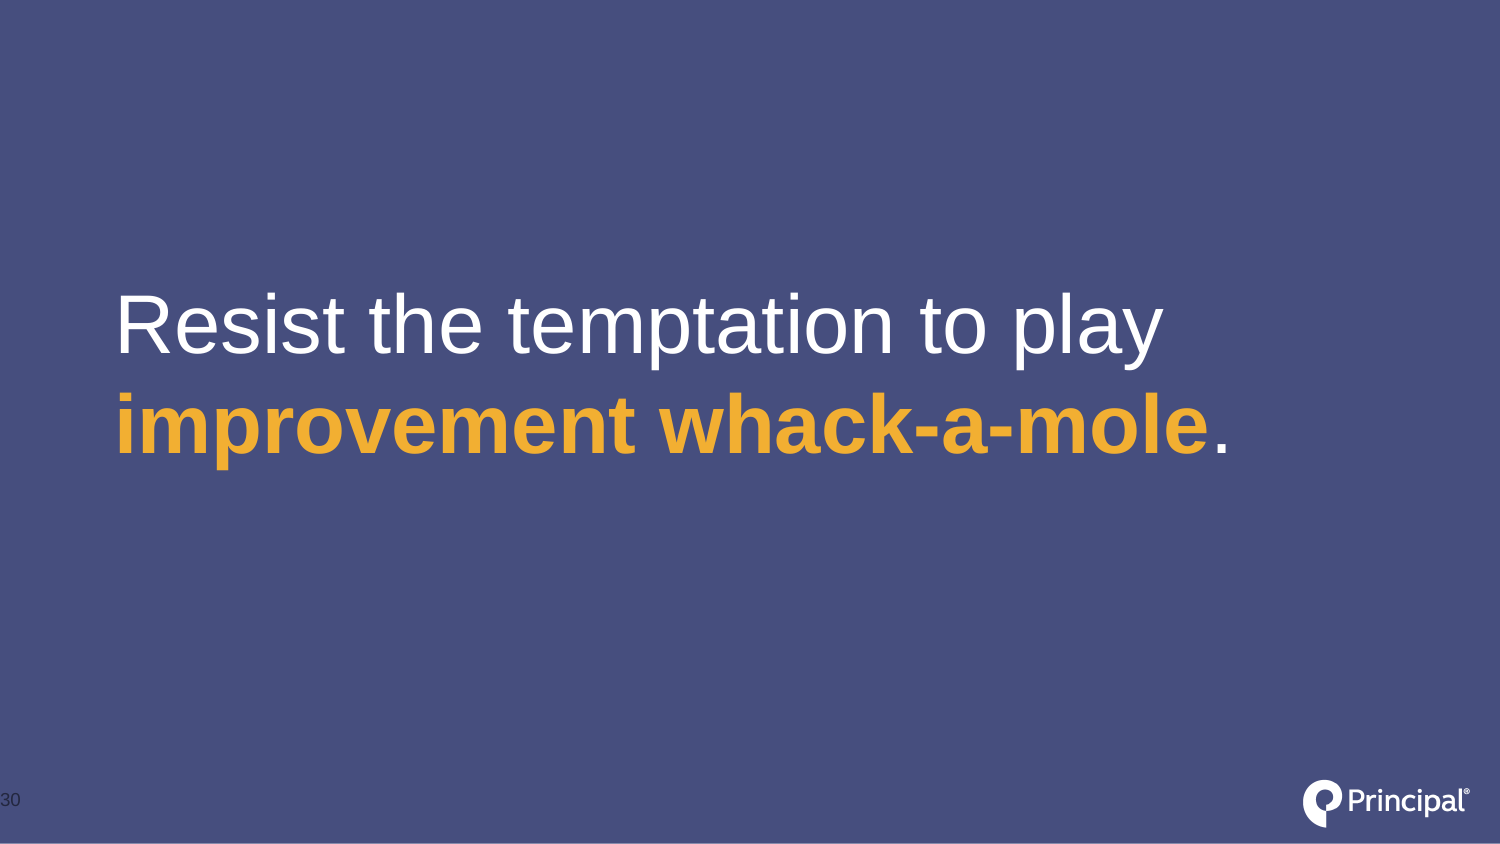

Resist the temptation to play improvement whack-a-mole.
30